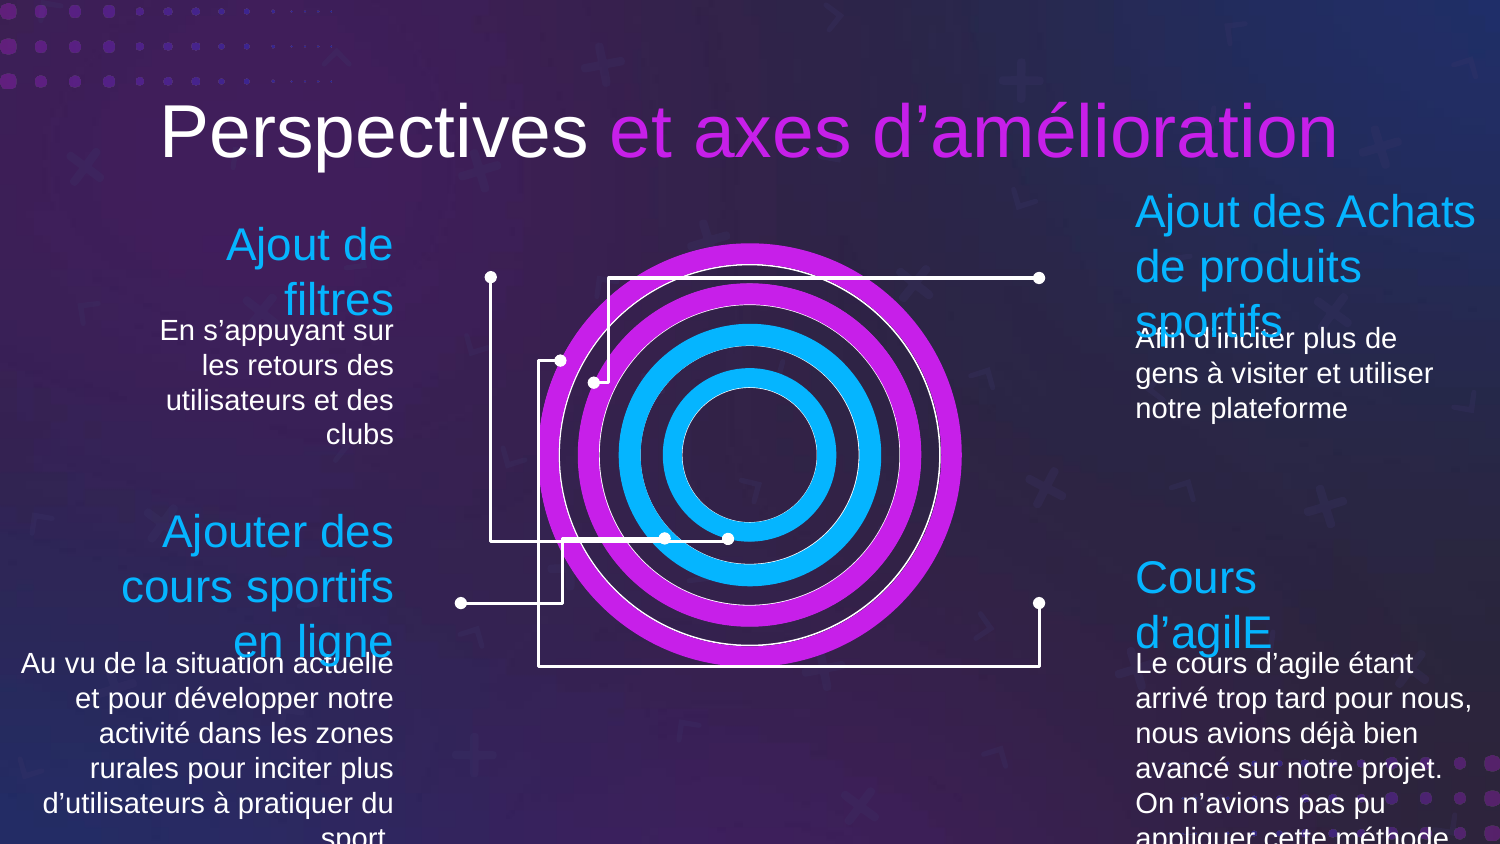

Perspectives et axes d’amélioration
Ajout des Achats de produits sportifs
# Ajout de filtres

En s’appuyant sur les retours des utilisateurs et des clubs
Afin d’inciter plus de gens à visiter et utiliser notre plateforme
Ajouter des cours sportifs en ligne
Cours d’agilE
Au vu de la situation actuelle et pour développer notre activité dans les zones rurales pour inciter plus d’utilisateurs à pratiquer du sport
Le cours d’agile étant arrivé trop tard pour nous, nous avions déjà bien avancé sur notre projet. On n’avions pas pu appliquer cette méthode